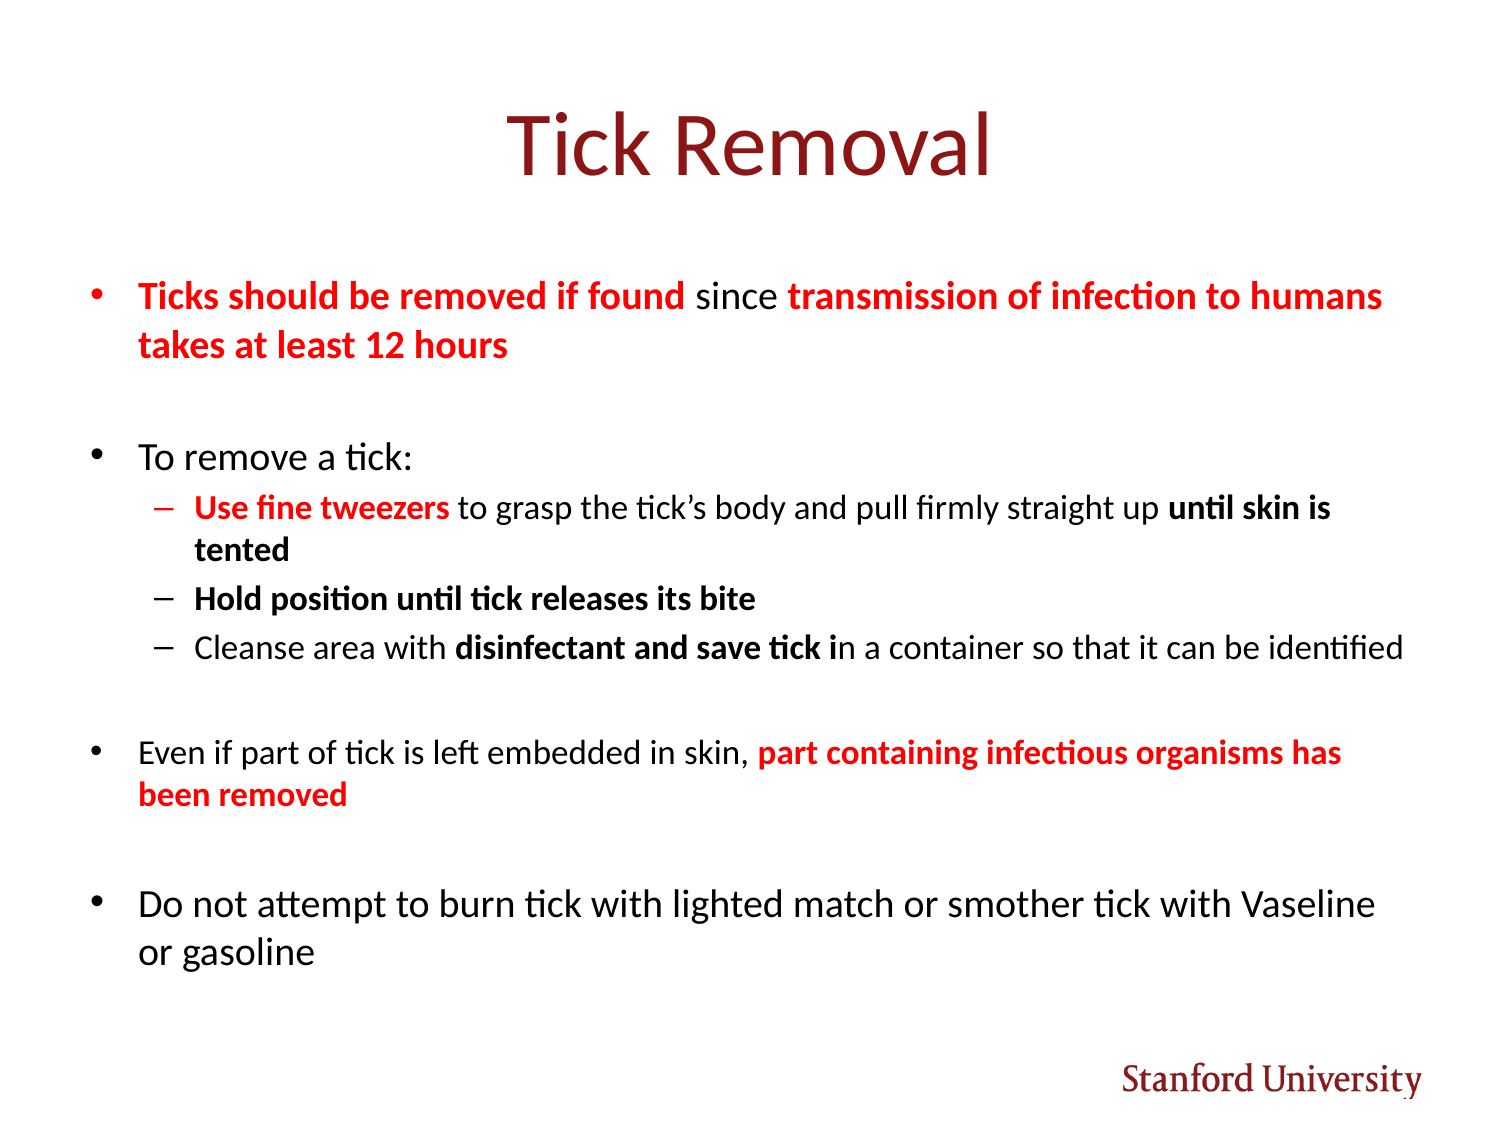

# Tick Removal
Ticks should be removed if found since transmission of infection to humans takes at least 12 hours

To remove a tick:
Use fine tweezers to grasp the tick’s body and pull firmly straight up until skin is tented
Hold position until tick releases its bite
Cleanse area with disinfectant and save tick in a container so that it can be identified

Even if part of tick is left embedded in skin, part containing infectious organisms has been removed

Do not attempt to burn tick with lighted match or smother tick with Vaseline or gasoline